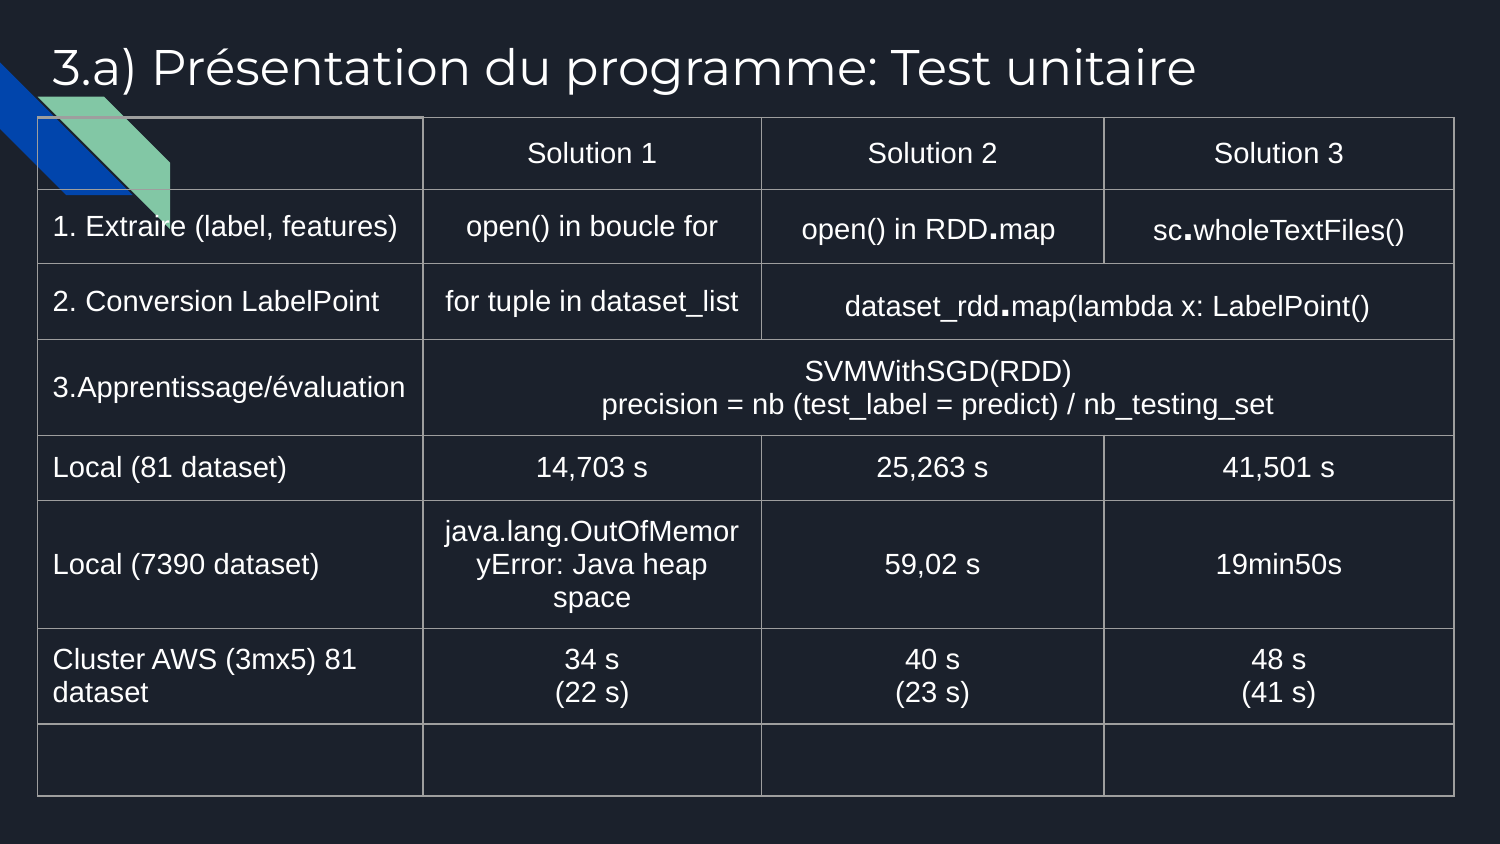

# 3.a) Présentation du programme: Test unitaire
|  | Solution 1 | Solution 2 | Solution 3 |
| --- | --- | --- | --- |
| 1. Extraire (label, features) | open() in boucle for | open() in RDD.map | sc.wholeTextFiles() |
| 2. Conversion LabelPoint | for tuple in dataset\_list | dataset\_rdd.map(lambda x: LabelPoint() |  |
| 3.Apprentissage/évaluation | SVMWithSGD(RDD) precision = nb (test\_label = predict) / nb\_testing\_set |  |  |
| Local (81 dataset) | 14,703 s | 25,263 s | 41,501 s |
| Local (7390 dataset) | java.lang.OutOfMemoryError: Java heap space | 59,02 s | 19min50s |
| Cluster AWS (3mx5) 81 dataset | 34 s (22 s) | 40 s (23 s) | 48 s (41 s) |
|  |  |  |  |